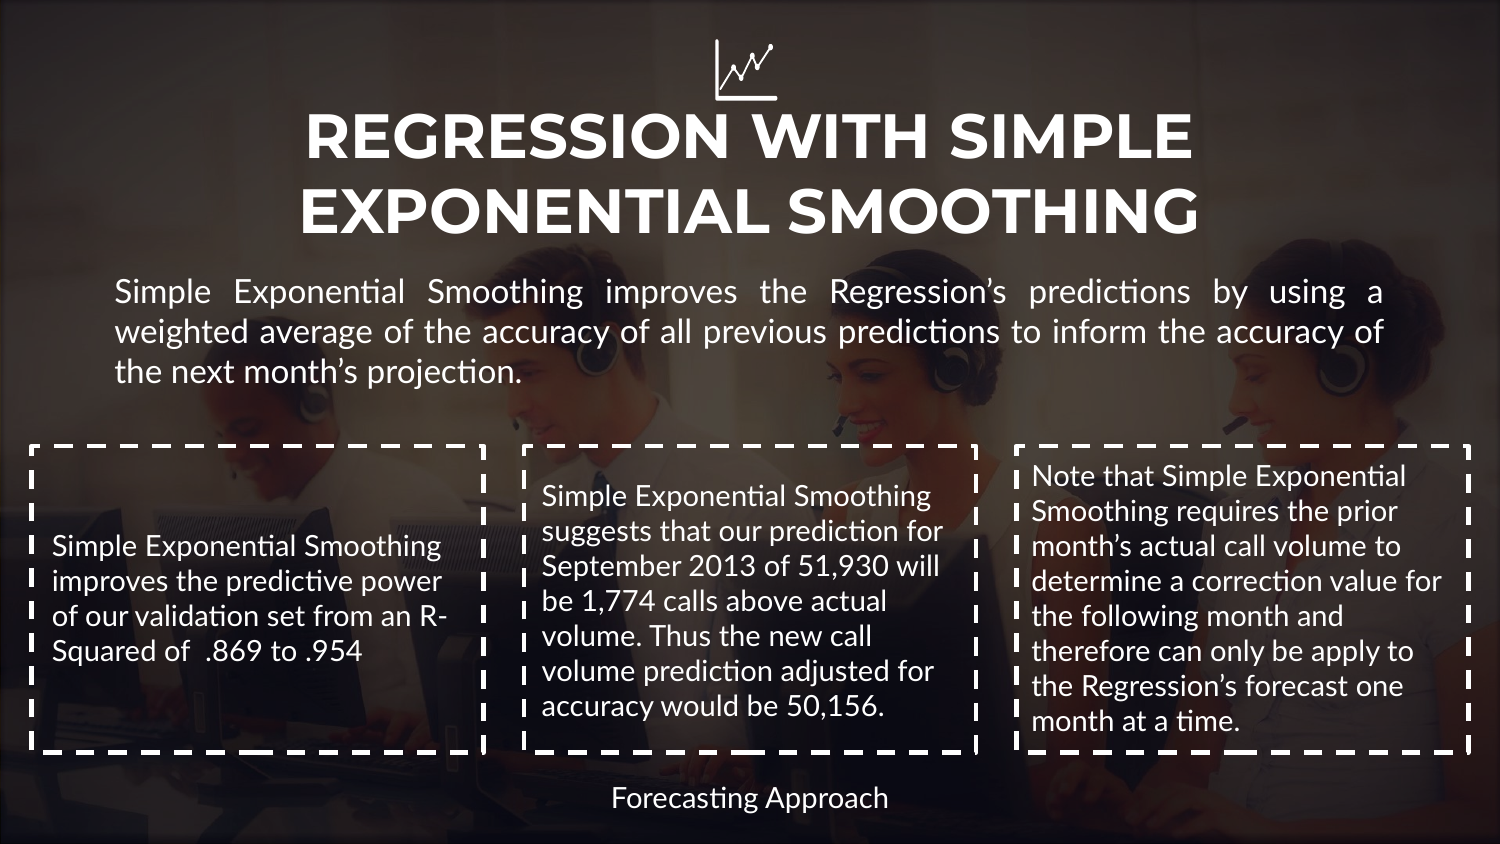

REGRESSION WITH SIMPLE
EXPONENTIAL SMOOTHING
Simple Exponential Smoothing improves the Regression’s predictions by using a weighted average of the accuracy of all previous predictions to inform the accuracy of the next month’s projection.

Simple Exponential Smoothing improves the predictive power of our validation set from an R-Squared of  .869 to .954
Note that Simple Exponential Smoothing requires the prior month’s actual call volume to determine a correction value for the following month and therefore can only be apply to the Regression’s forecast one month at a time.
Simple Exponential Smoothing suggests that our prediction for September 2013 of 51,930 will be 1,774 calls above actual volume. Thus the new call volume prediction adjusted for accuracy would be 50,156.
Forecasting Approach